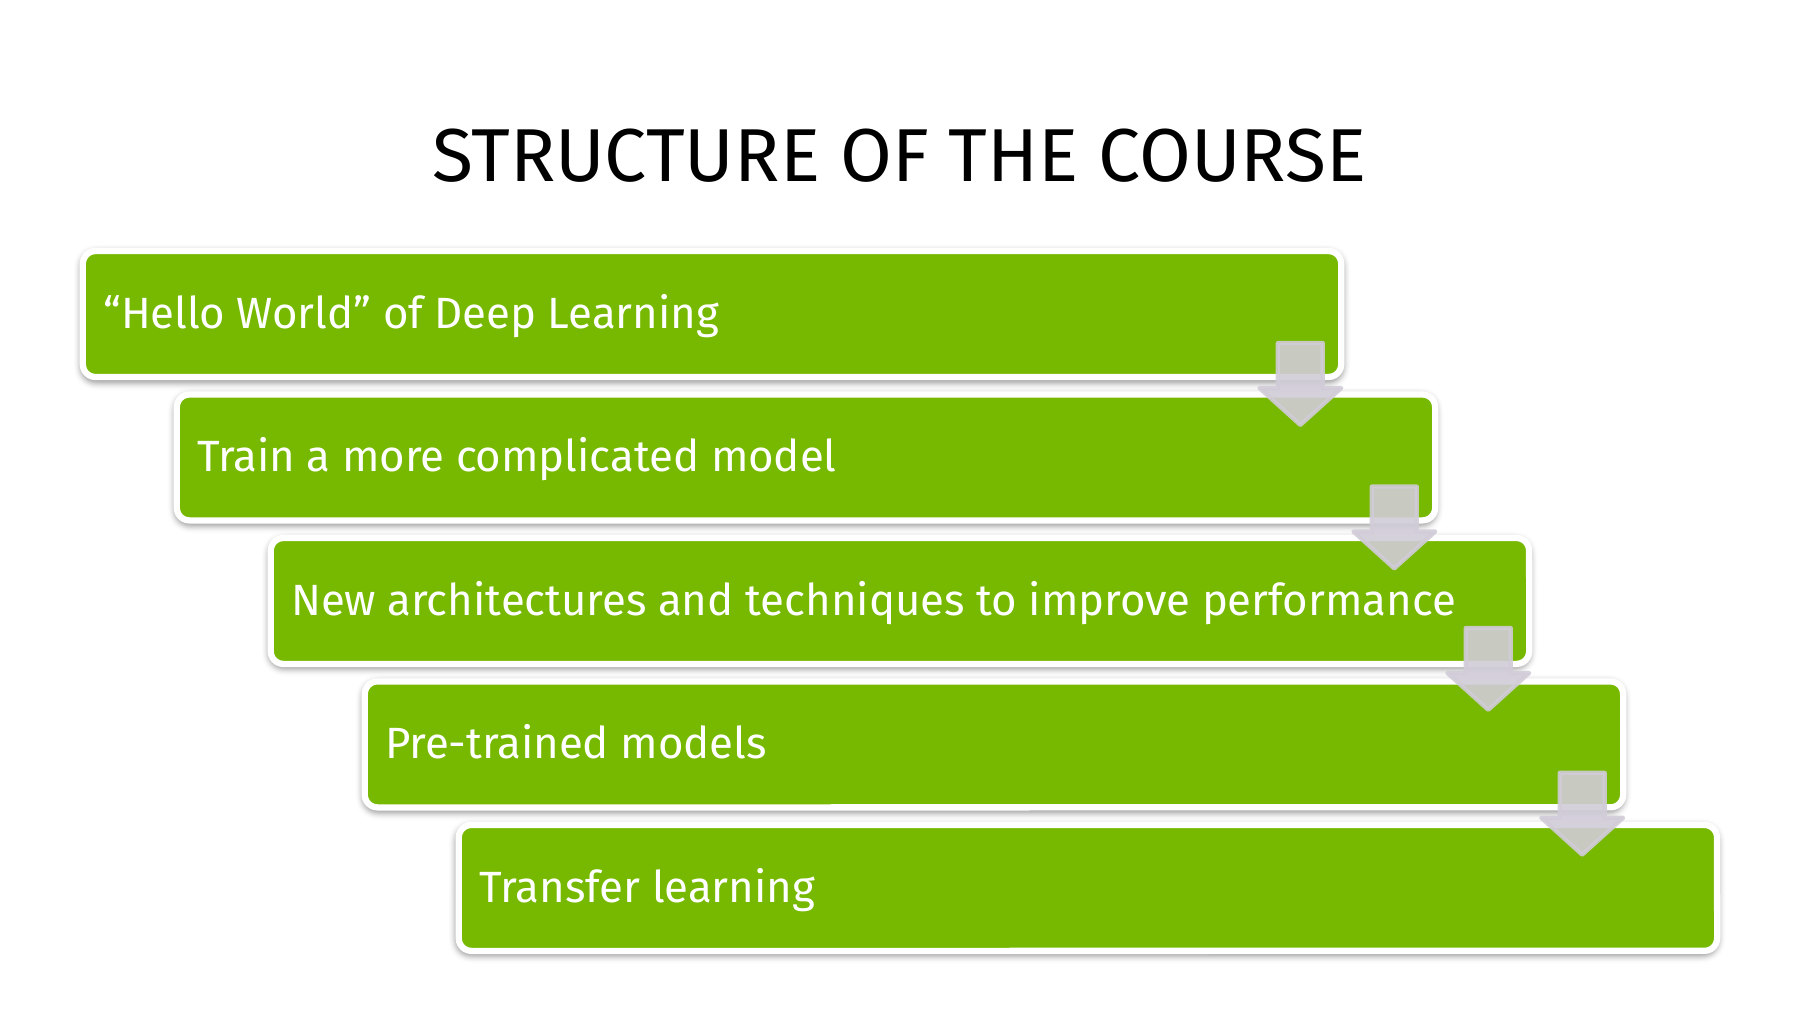

# Structure of the course
“Hello World” of Deep Learning
Train a more complicated model
New architectures and techniques to improve performance
Pre-trained models
Transfer learning